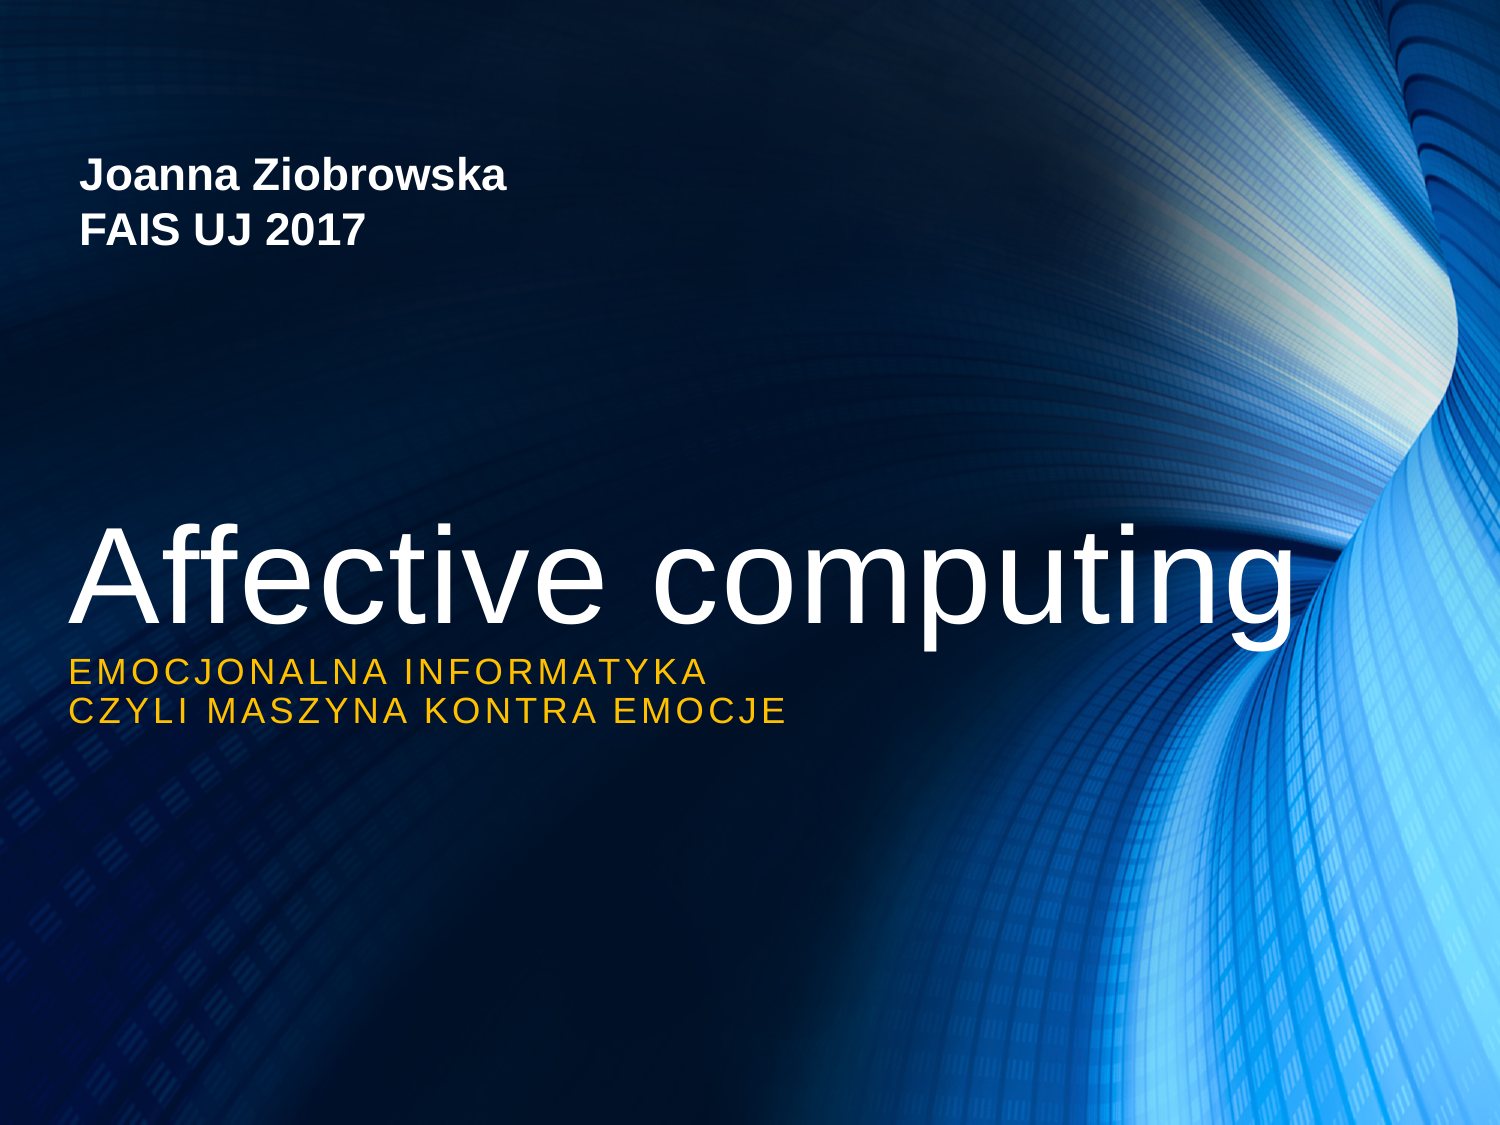

Joanna Ziobrowska
FAIS UJ 2017
# Affective computing
Emocjonalna informatyka
Czyli maszyna kontra emocje